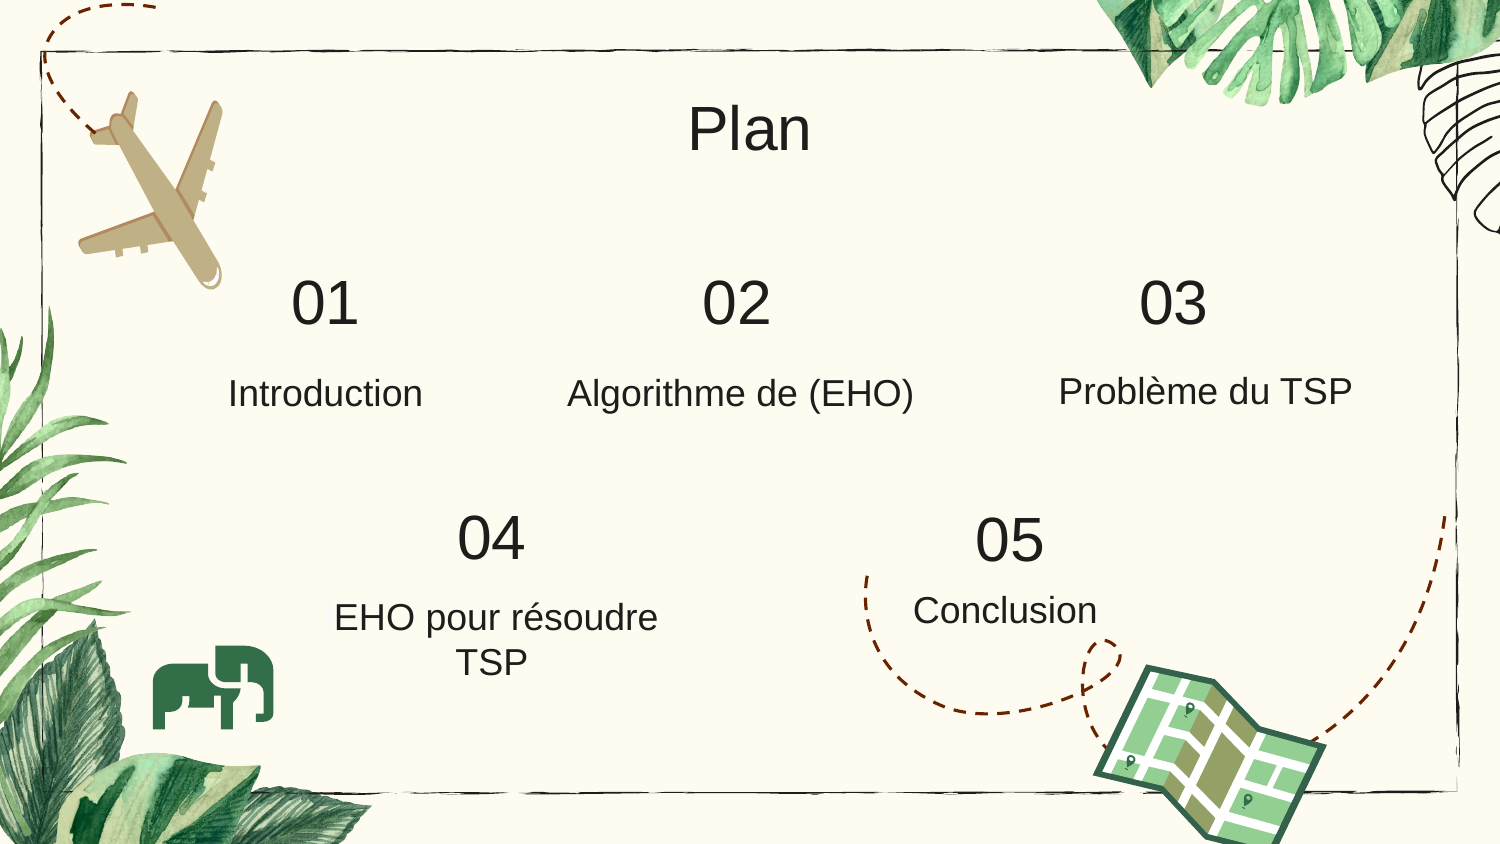

# Plan
01
02
03
Problème du TSP
Introduction
Algorithme de (EHO)
04
05

Conclusion
lEHO pour résoudre TSP